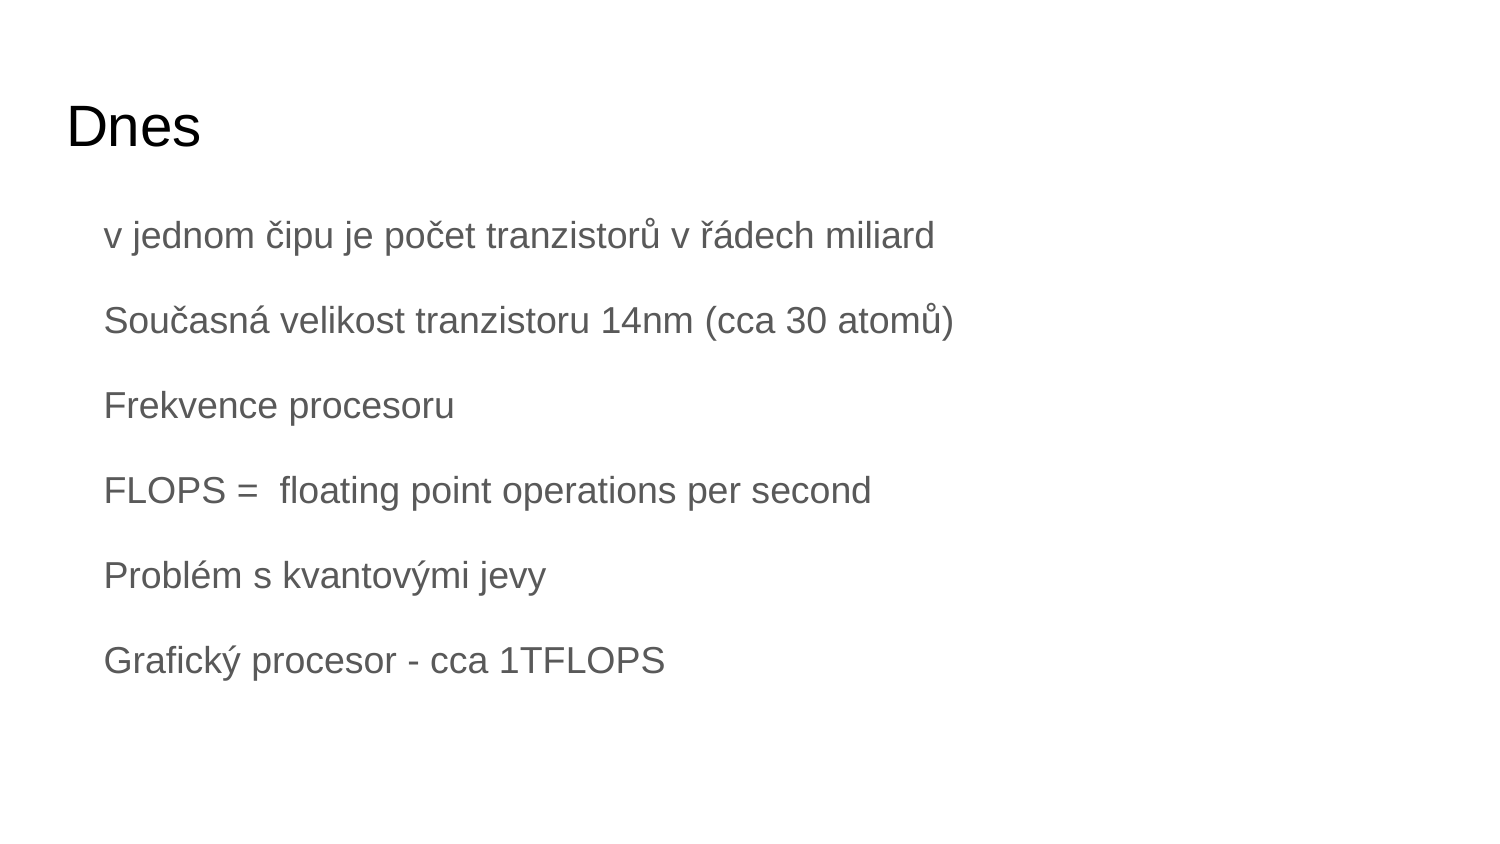

# Dnes
v jednom čipu je počet tranzistorů v řádech miliard
Současná velikost tranzistoru 14nm (cca 30 atomů)
Frekvence procesoru
FLOPS =  floating point operations per second
Problém s kvantovými jevy
Grafický procesor - cca 1TFLOPS